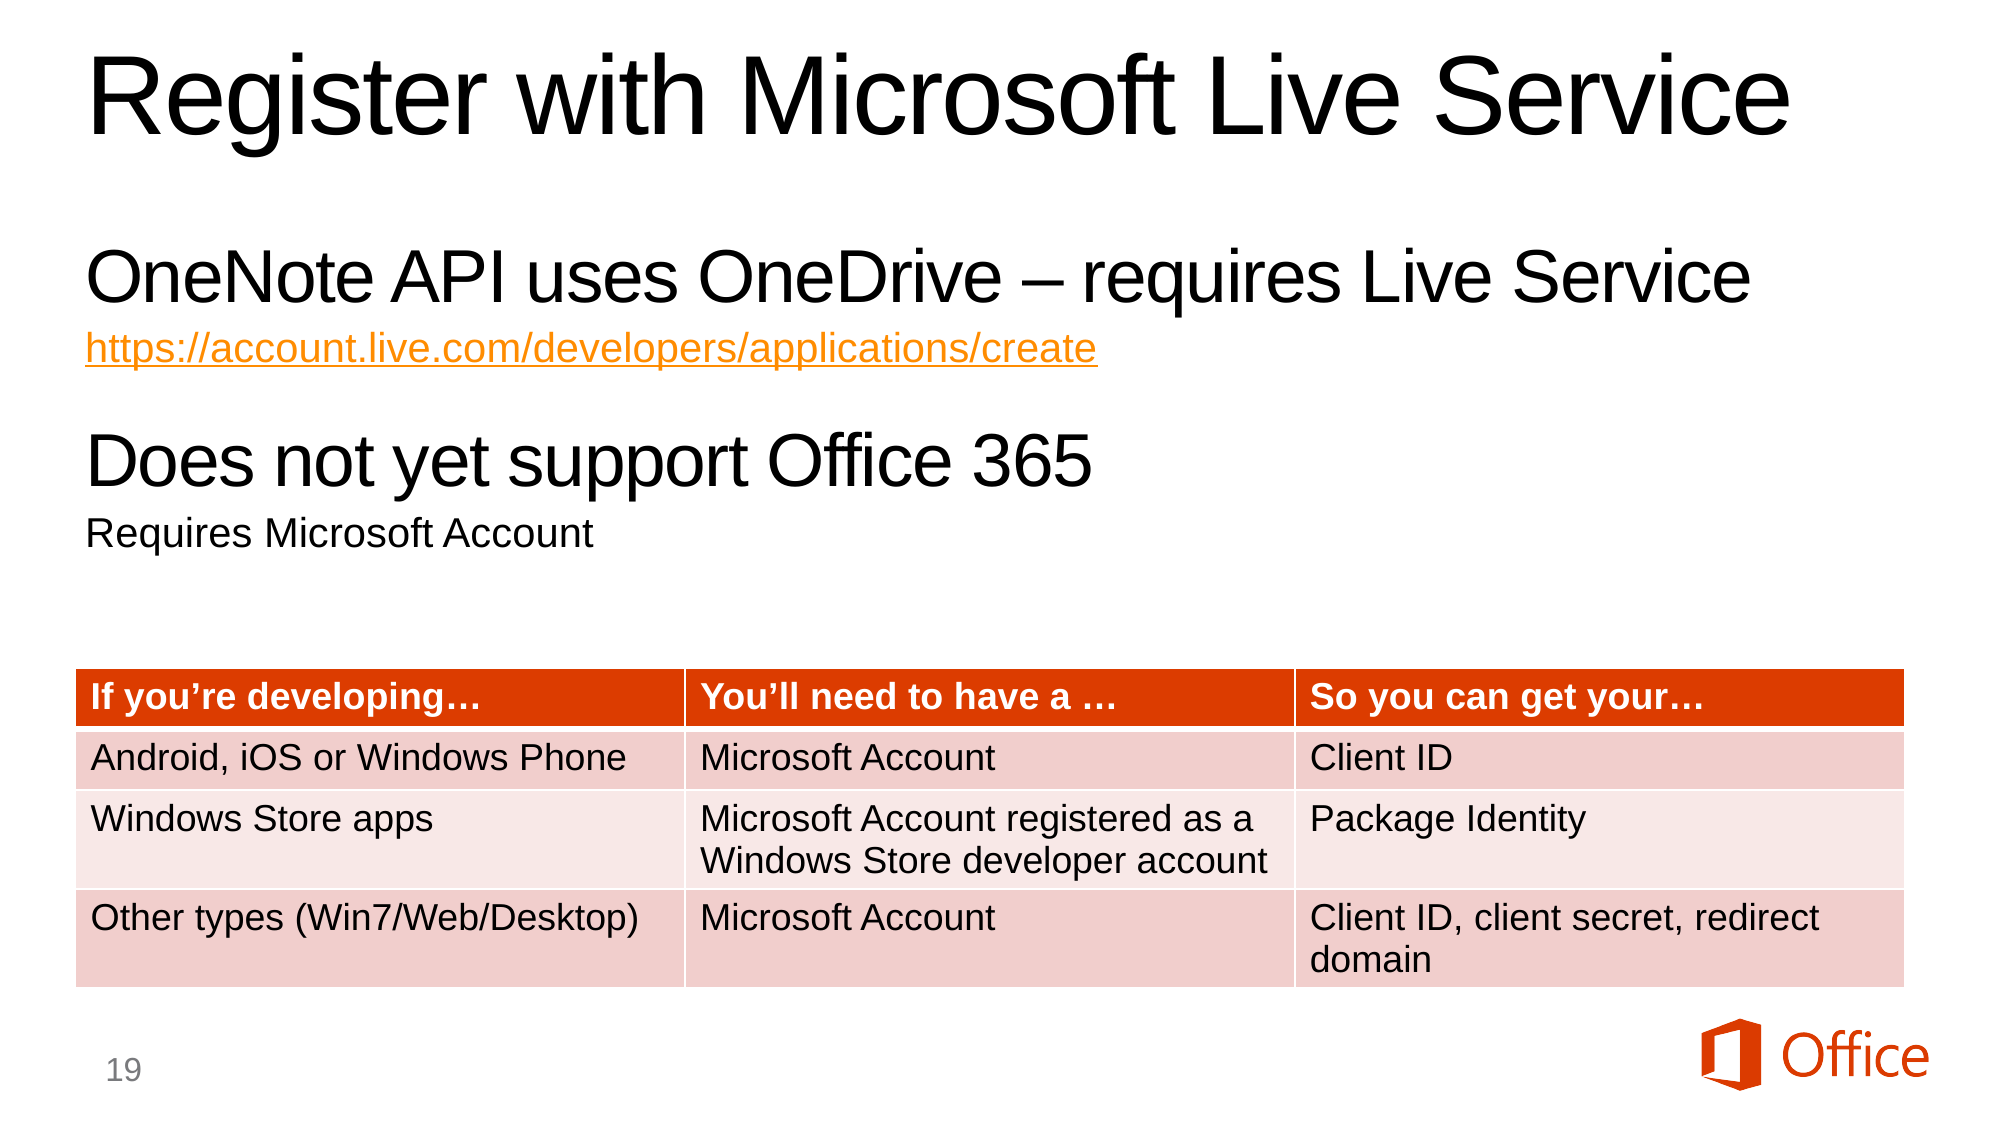

# Register with Microsoft Live Service
OneNote API uses OneDrive – requires Live Service
https://account.live.com/developers/applications/create
Does not yet support Office 365
Requires Microsoft Account
| If you’re developing… | You’ll need to have a … | So you can get your… |
| --- | --- | --- |
| Android, iOS or Windows Phone | Microsoft Account | Client ID |
| Windows Store apps | Microsoft Account registered as a Windows Store developer account | Package Identity |
| Other types (Win7/Web/Desktop) | Microsoft Account | Client ID, client secret, redirect domain |
19